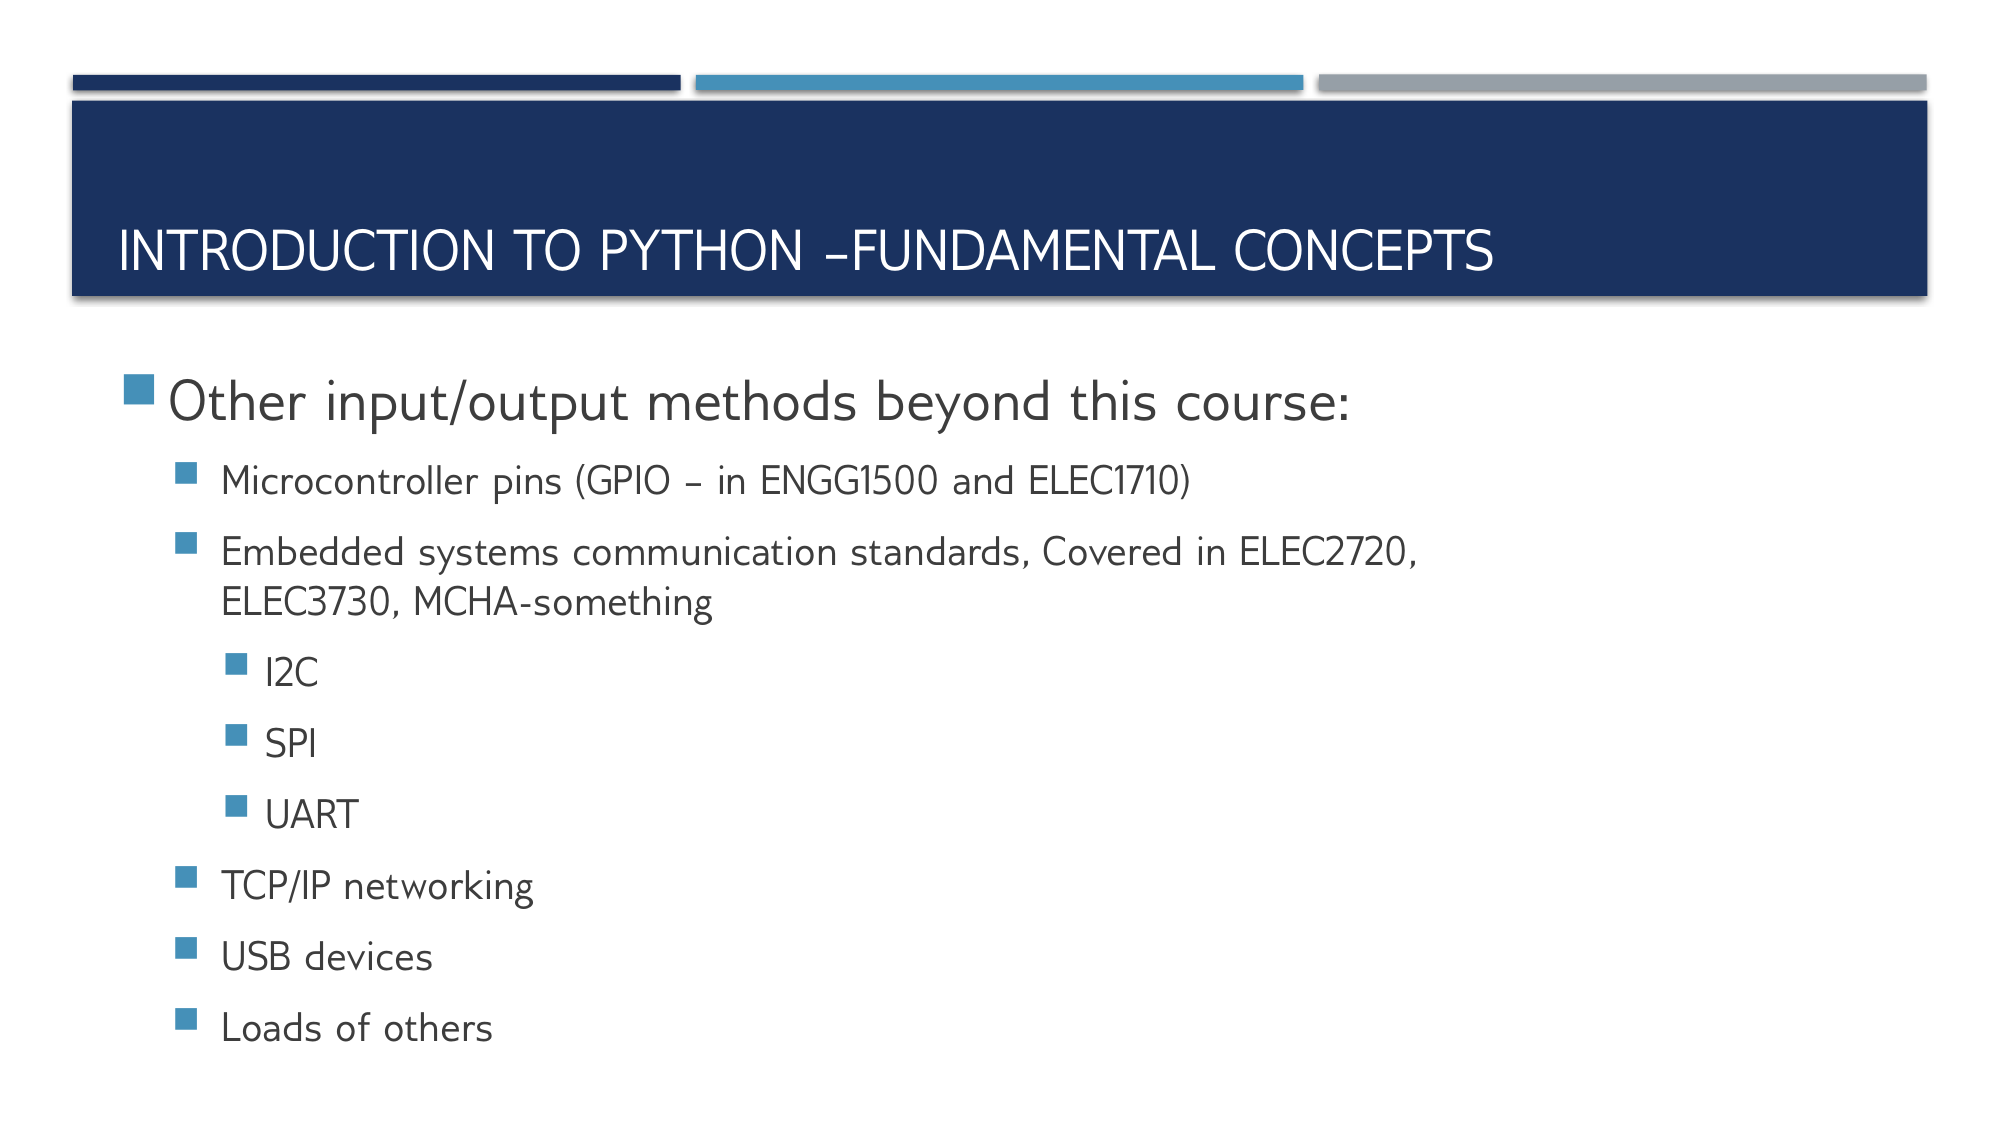

# Introduction to Python –Fundamental Concepts
Other input/output methods beyond this course:
Microcontroller pins (GPIO – in ENGG1500 and ELEC1710)
Embedded systems communication standards, Covered in ELEC2720, ELEC3730, MCHA-something
I2C
SPI
UART
TCP/IP networking
USB devices
Loads of others